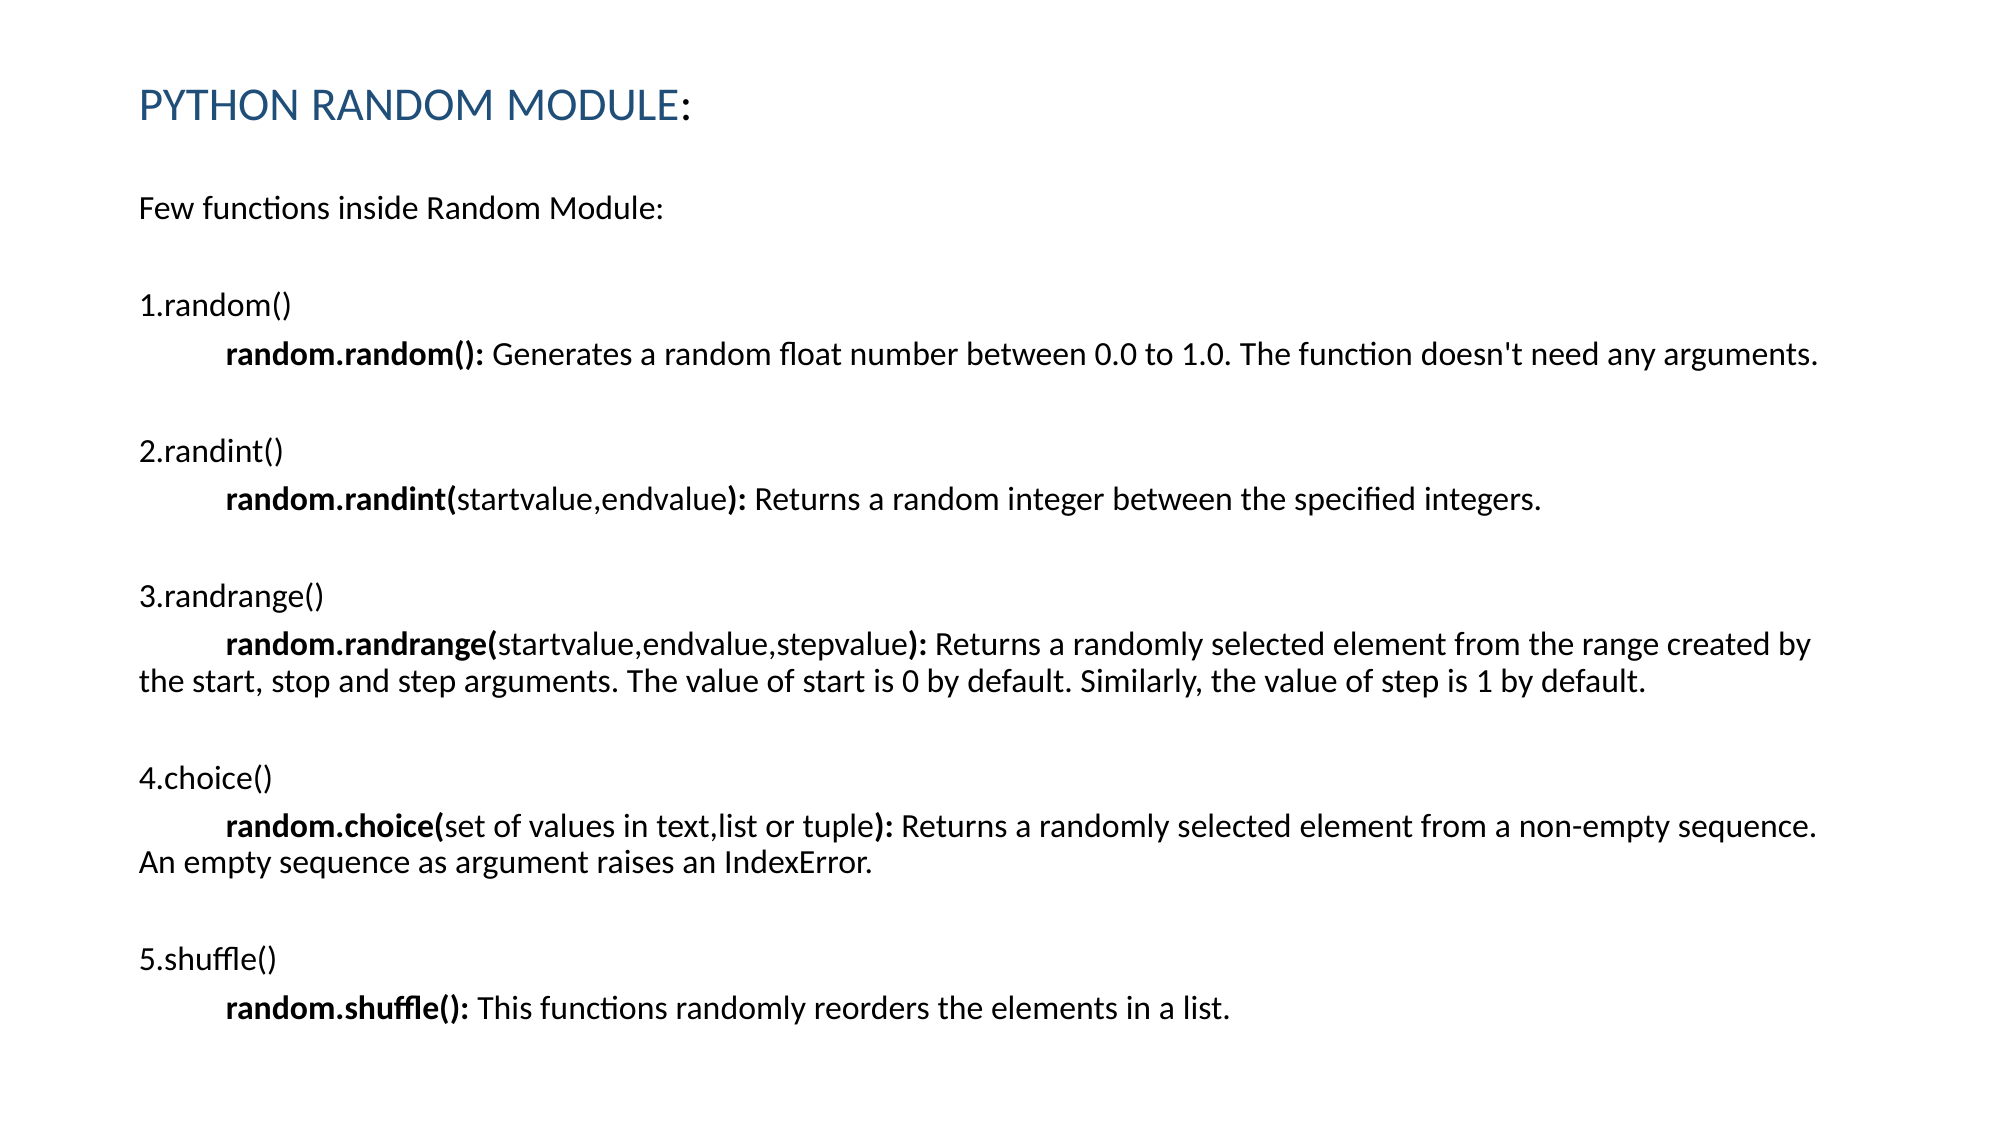

PYTHON RANDOM MODULE:

Few functions inside Random Module:

1.random()
	random.random(): Generates a random float number between 0.0 to 1.0. The function doesn't need any arguments.

2.randint()
	random.randint(startvalue,endvalue): Returns a random integer between the specified integers.

3.randrange()
	random.randrange(startvalue,endvalue,stepvalue): Returns a randomly selected element from the range created by the start, stop and step arguments. The value of start is 0 by default. Similarly, the value of step is 1 by default.

4.choice()
	random.choice(set of values in text,list or tuple): Returns a randomly selected element from a non-empty sequence. An empty sequence as argument raises an IndexError.

5.shuffle()
	random.shuffle(): This functions randomly reorders the elements in a list.